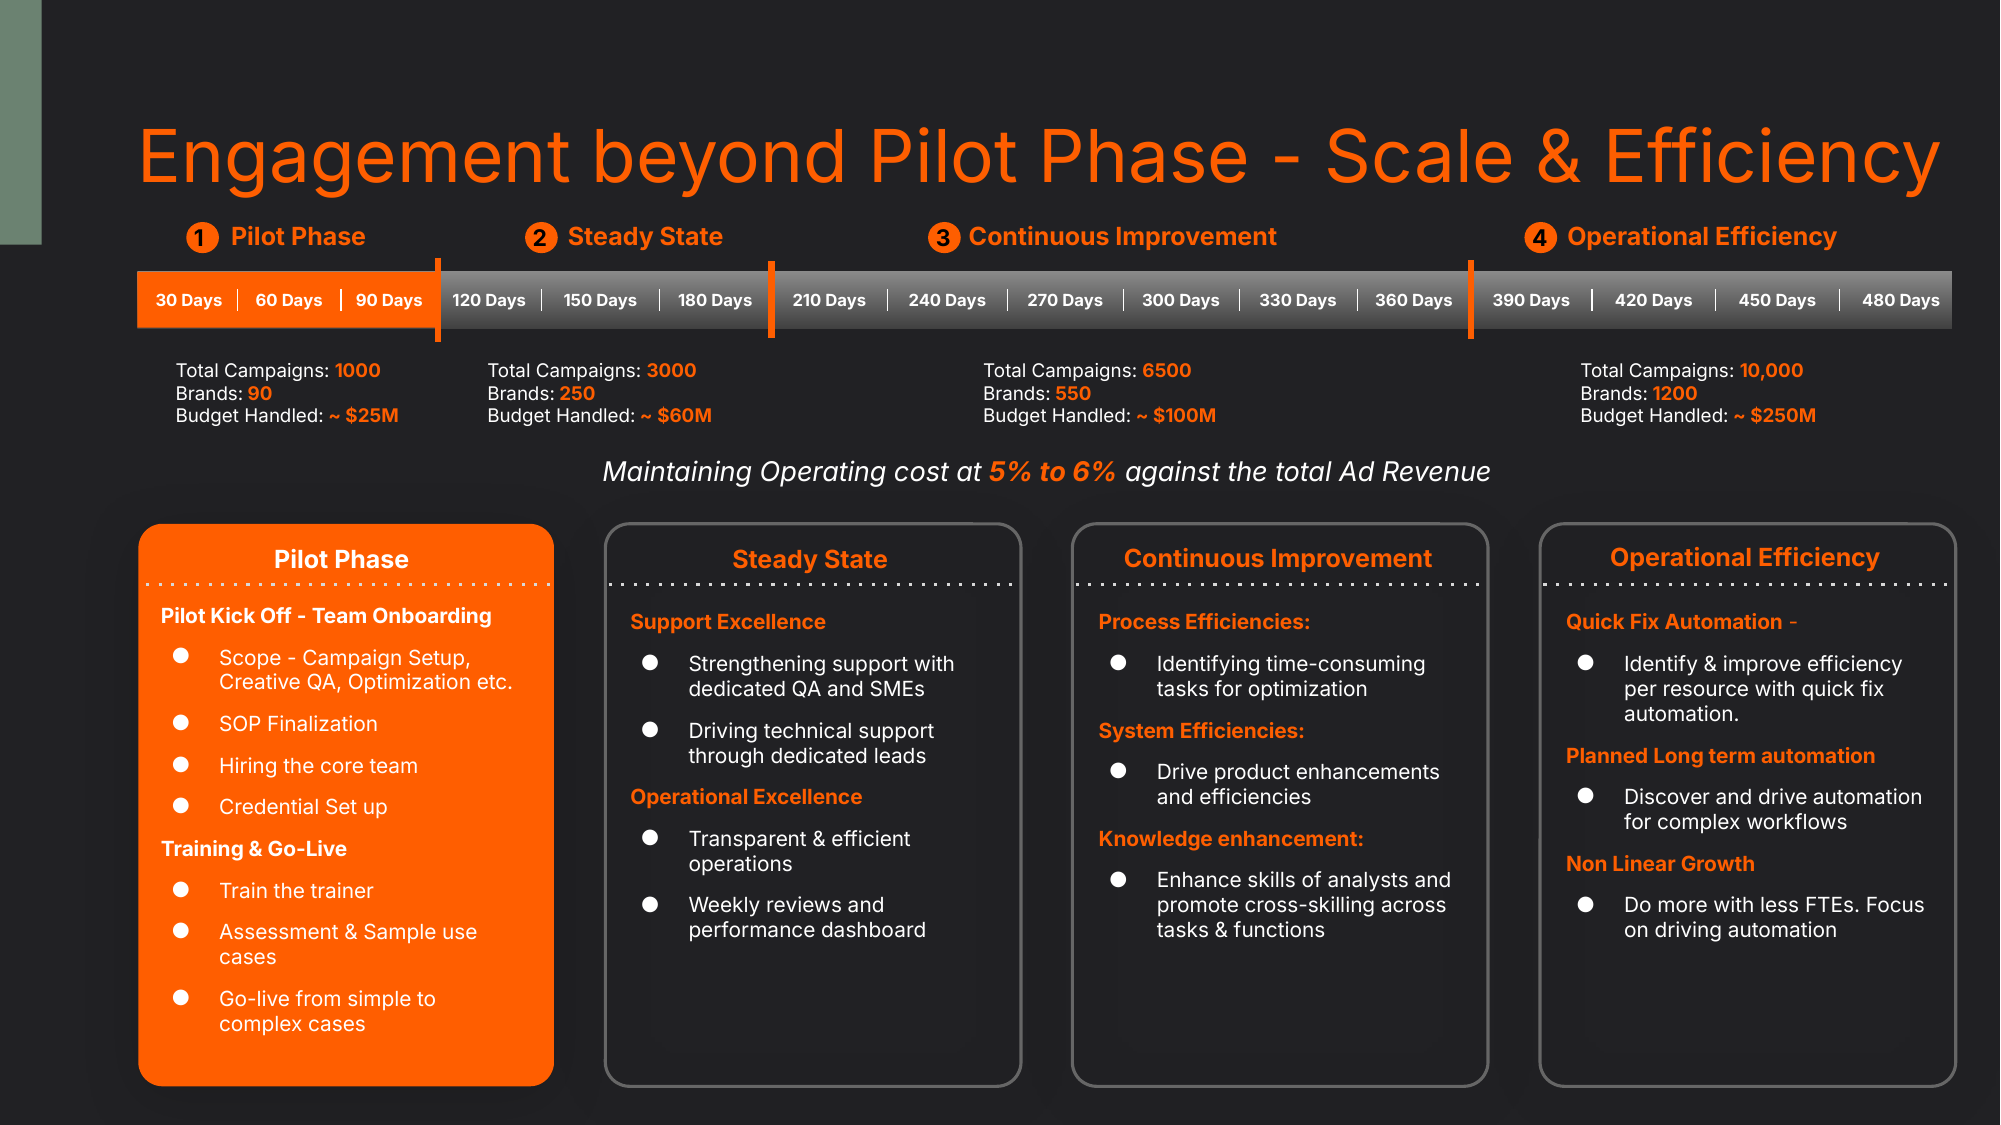

# Engagement beyond Pilot Phase - Scale & Efficiency
Pilot Phase
Steady State
Continuous Improvement
Operational Efficiency
1
2
3
4

30 Days
60 Days
90 Days
120 Days
150 Days
180 Days
210 Days
240 Days
270 Days
300 Days
330 Days
360 Days
390 Days
420 Days
450 Days
480 Days
Total Campaigns: 3000
Brands: 250
Budget Handled: ~ $60M
Total Campaigns: 6500
Brands: 550
Budget Handled: ~ $100M
Total Campaigns: 10,000
Brands: 1200
Budget Handled: ~ $250M
Total Campaigns: 1000
Brands: 90
Budget Handled: ~ $25M
Maintaining Operating cost at 5% to 6% against the total Ad Revenue

Operational Efficiency
Continuous Improvement
Pilot Phase
Steady State
Pilot Kick Off - Team Onboarding
Scope - Campaign Setup, Creative QA, Optimization etc.
SOP Finalization
Hiring the core team
Credential Set up
Training & Go-Live
Train the trainer
Assessment & Sample use cases
Go-live from simple to complex cases
Support Excellence
Strengthening support with dedicated QA and SMEs
Driving technical support through dedicated leads
Operational Excellence
Transparent & efficient operations
Weekly reviews and performance dashboard
Process Efficiencies:
Identifying time-consuming tasks for optimization
System Efficiencies:
Drive product enhancements and efficiencies
Knowledge enhancement:
Enhance skills of analysts and promote cross-skilling across tasks & functions
Quick Fix Automation -
Identify & improve efficiency per resource with quick fix automation.
Planned Long term automation
Discover and drive automation for complex workflows
Non Linear Growth
Do more with less FTEs. Focus on driving automation